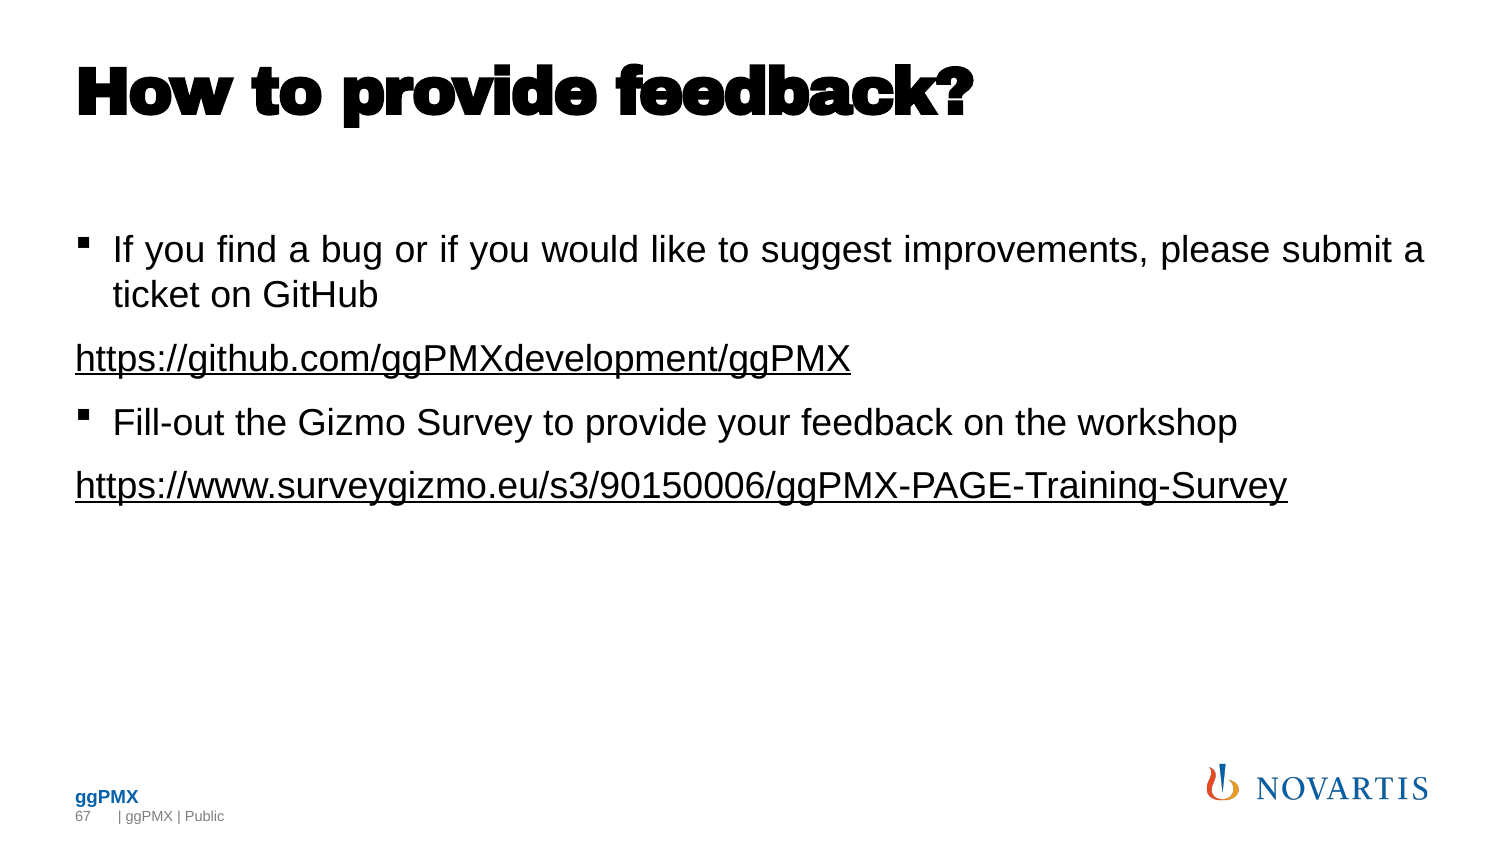

# How to provide feedback?
If you find a bug or if you would like to suggest improvements, please submit a ticket on GitHub
https://github.com/ggPMXdevelopment/ggPMX
Fill-out the Gizmo Survey to provide your feedback on the workshop
https://www.surveygizmo.eu/s3/90150006/ggPMX-PAGE-Training-Survey

67
 | ggPMX | Public